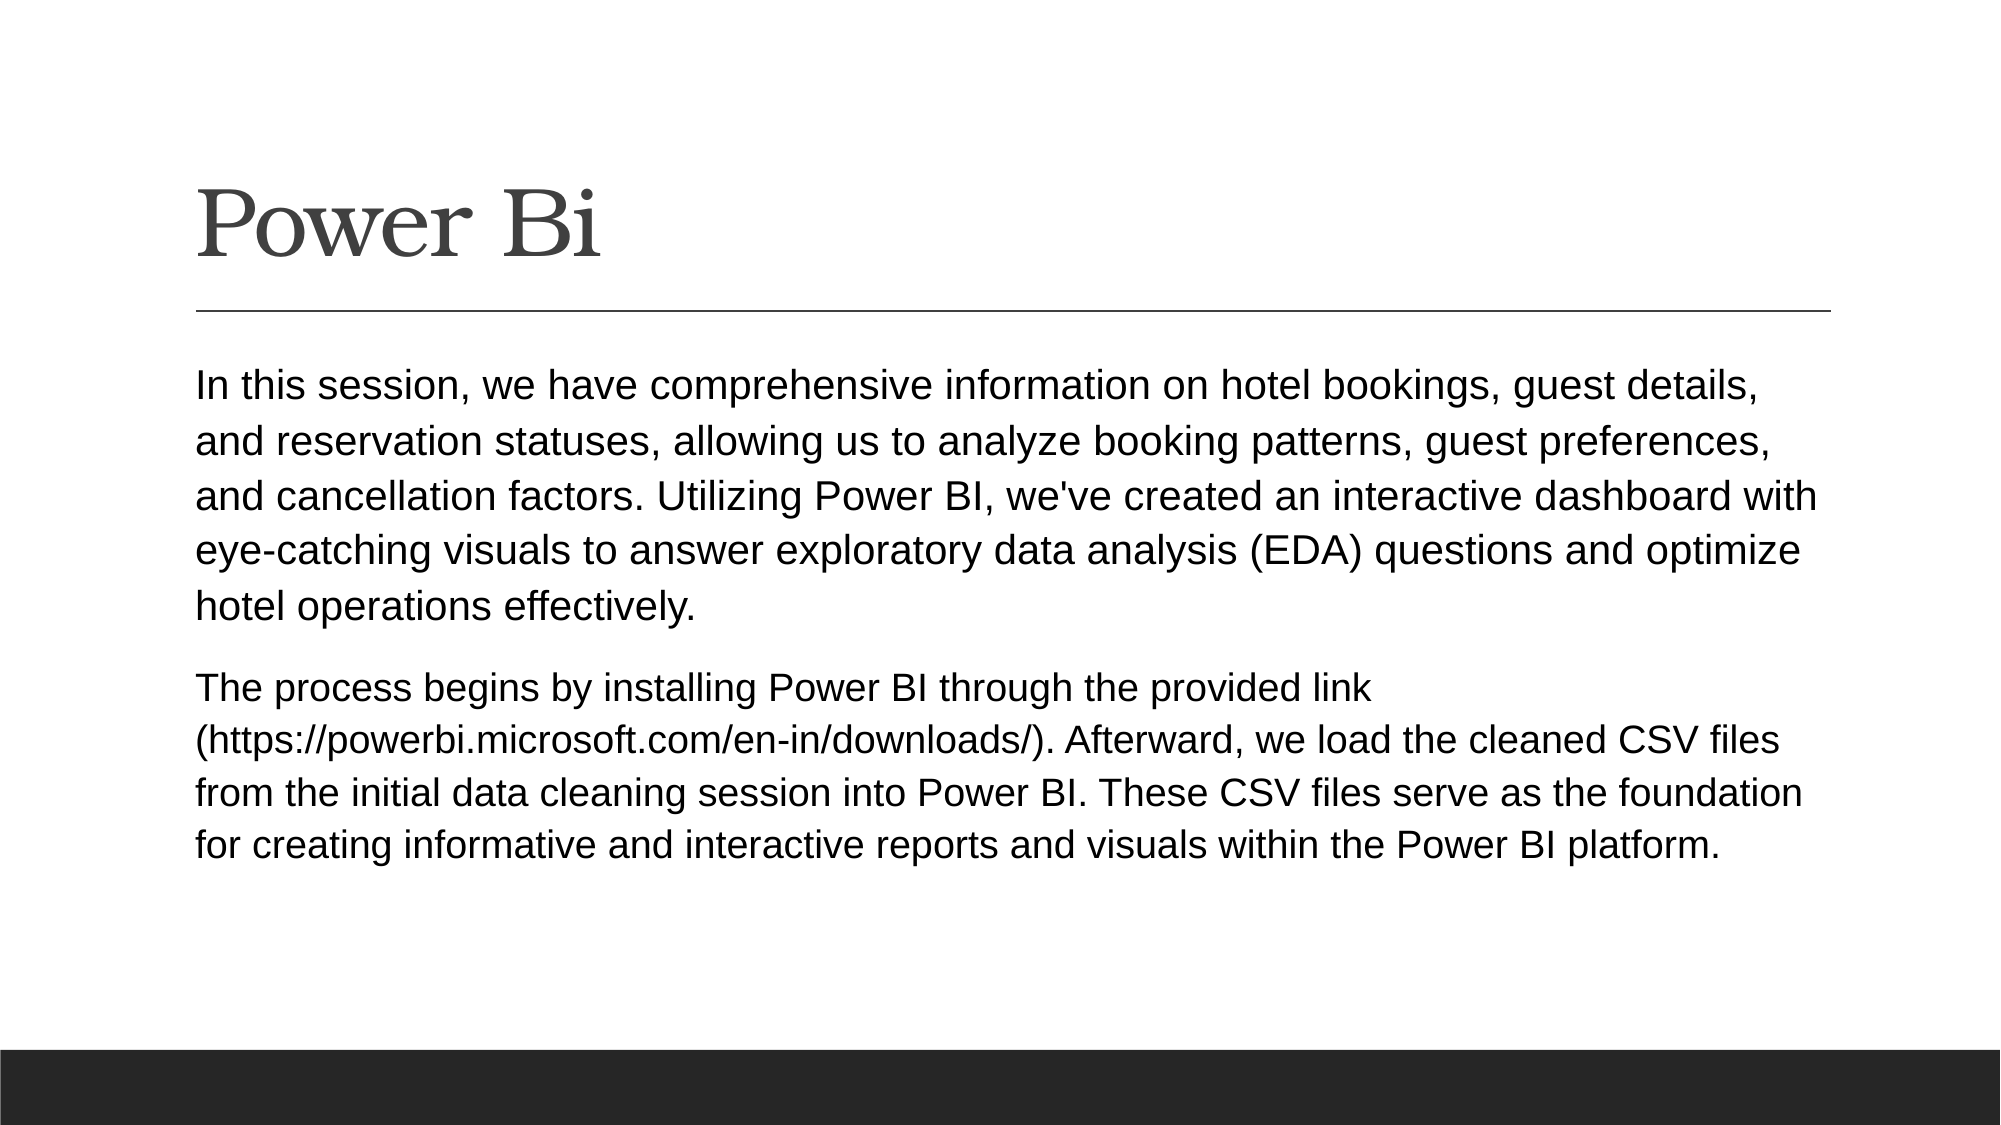

# Power Bi
In this session, we have comprehensive information on hotel bookings, guest details, and reservation statuses, allowing us to analyze booking patterns, guest preferences, and cancellation factors. Utilizing Power BI, we've created an interactive dashboard with eye-catching visuals to answer exploratory data analysis (EDA) questions and optimize hotel operations effectively.
The process begins by installing Power BI through the provided link (https://powerbi.microsoft.com/en-in/downloads/). Afterward, we load the cleaned CSV files from the initial data cleaning session into Power BI. These CSV files serve as the foundation for creating informative and interactive reports and visuals within the Power BI platform.